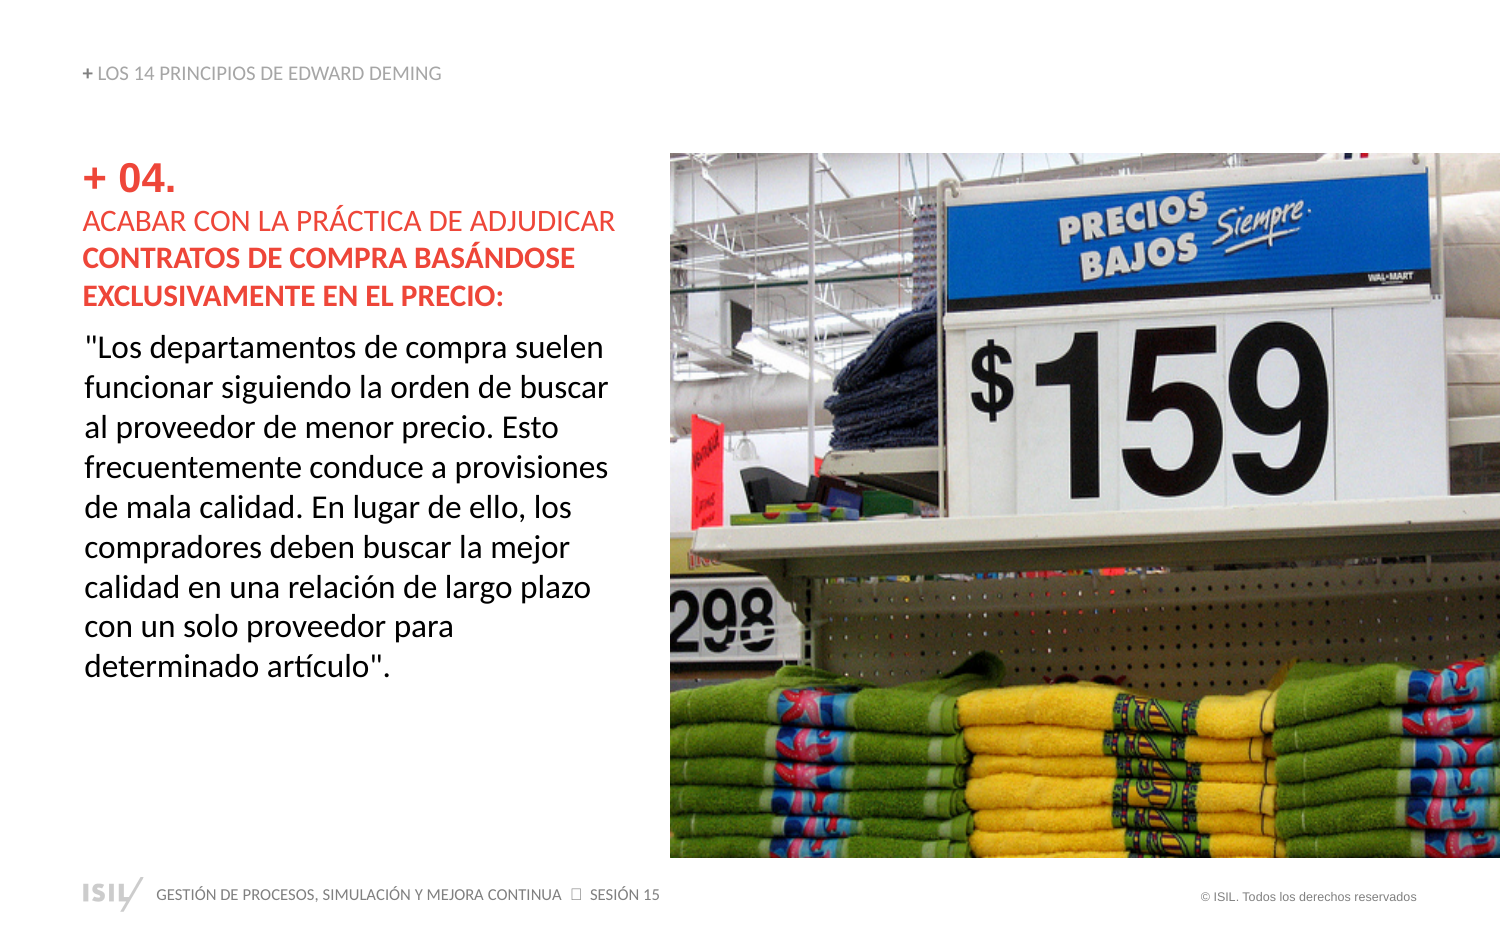

+ LOS 14 PRINCIPIOS DE EDWARD DEMING
+ 04.
ACABAR CON LA PRÁCTICA DE ADJUDICAR CONTRATOS DE COMPRA BASÁNDOSE EXCLUSIVAMENTE EN EL PRECIO:
"Los departamentos de compra suelen funcionar siguiendo la orden de buscar al proveedor de menor precio. Esto frecuentemente conduce a provisiones de mala calidad. En lugar de ello, los compradores deben buscar la mejor calidad en una relación de largo plazo con un solo proveedor para determinado artículo".